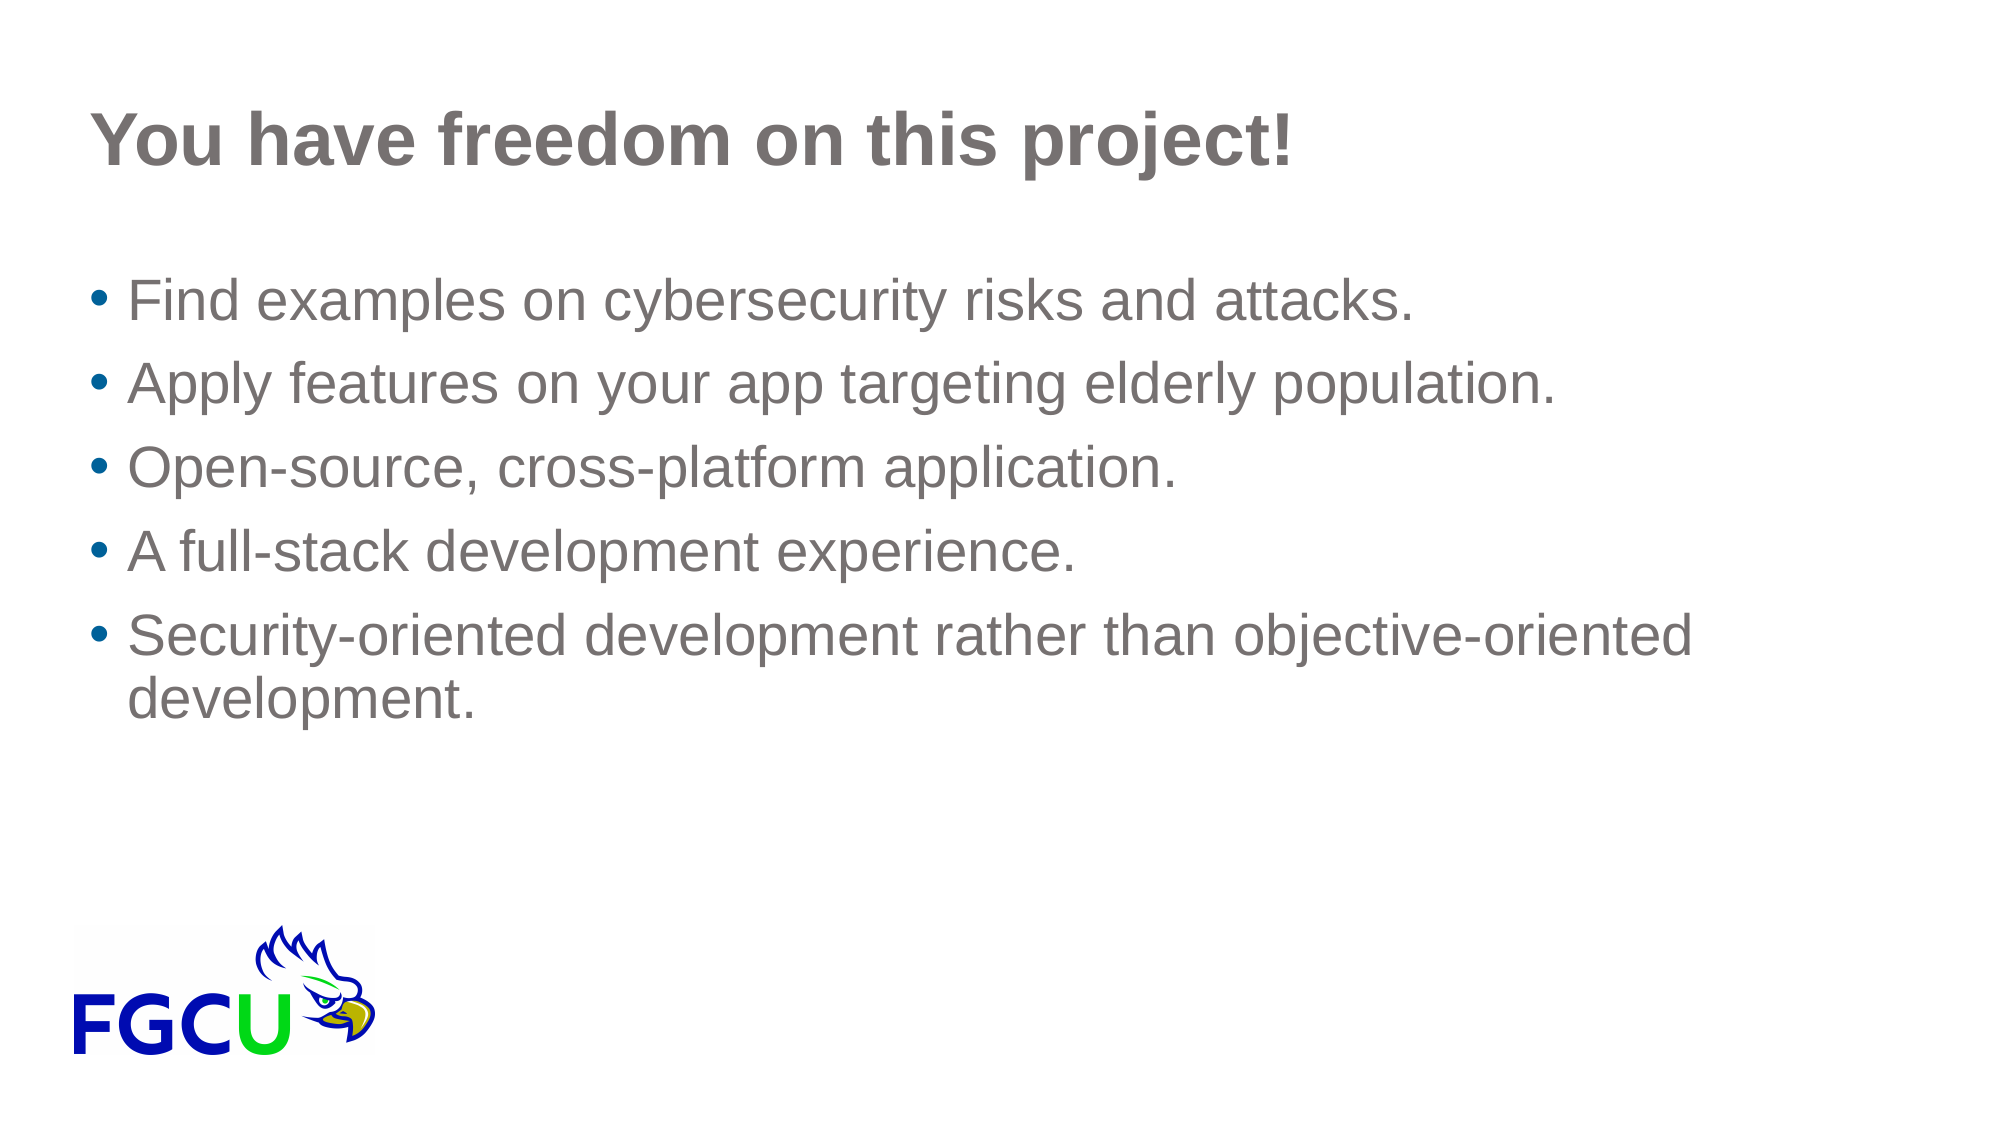

# You have freedom on this project!
Find examples on cybersecurity risks and attacks.
Apply features on your app targeting elderly population.
Open-source, cross-platform application.
A full-stack development experience.
Security-oriented development rather than objective-oriented development.